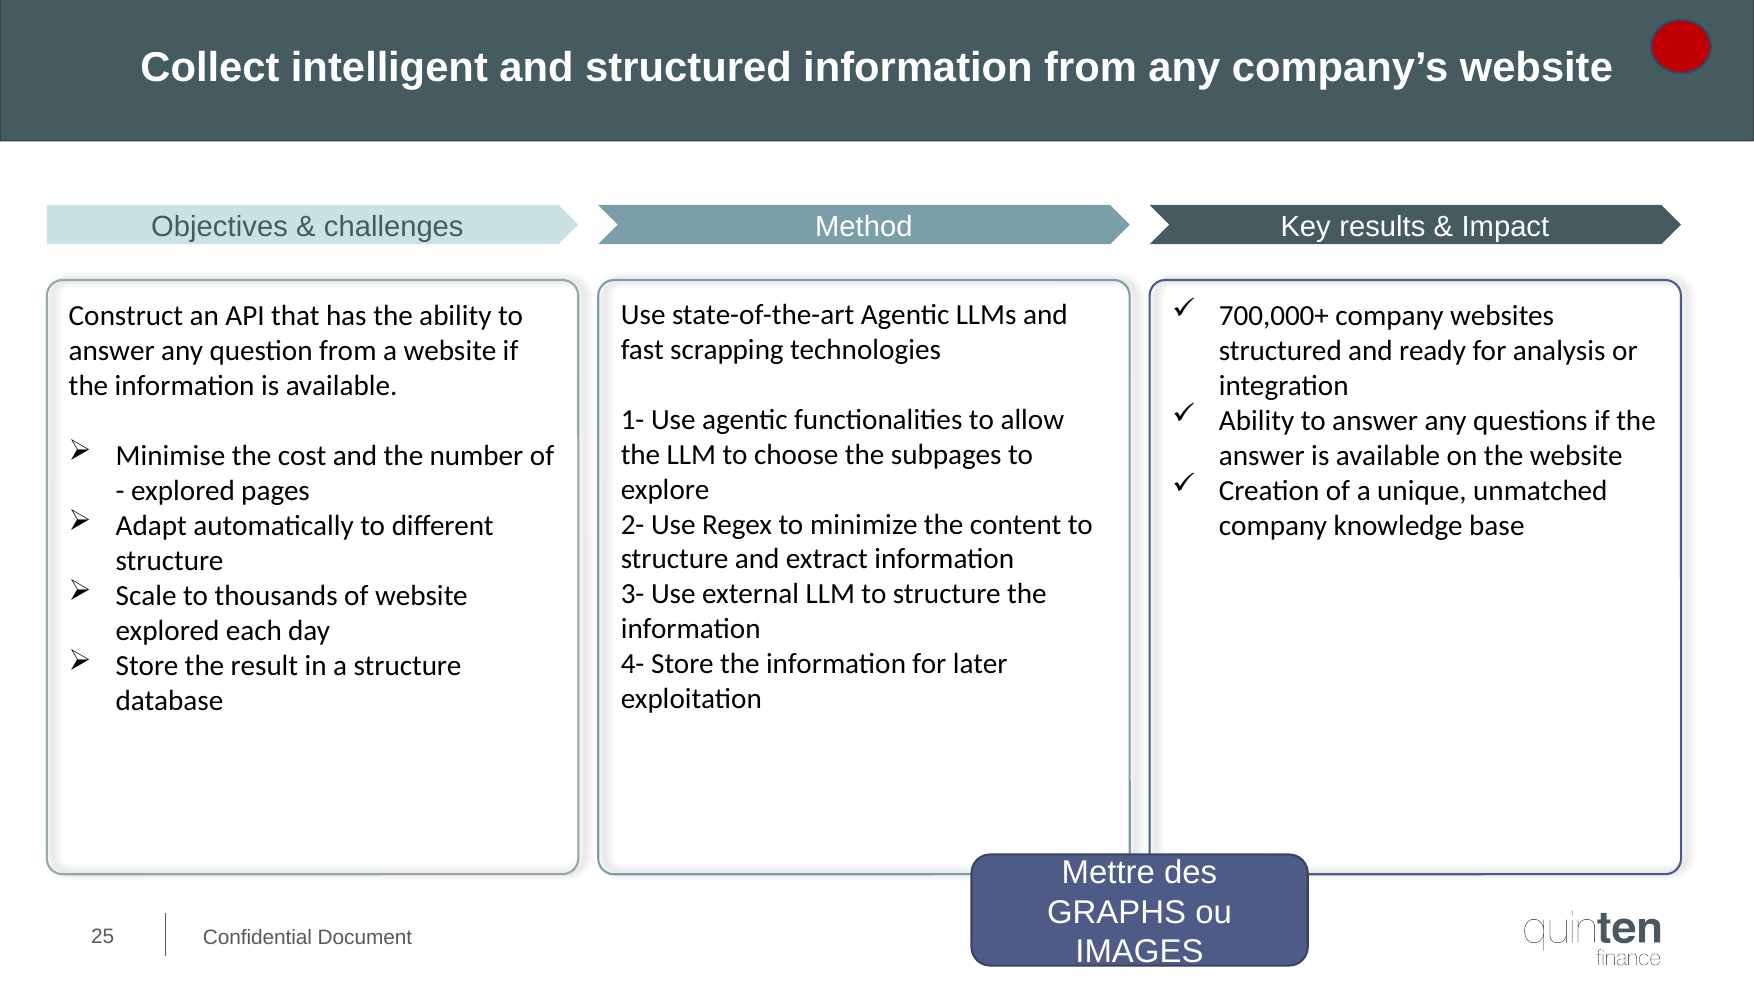

# Collect intelligent and structured information from any company’s website

Template Use Case 1
Objectives & challenges
Method
Key results & Impact

Use state-of-the-art Agentic LLMs and fast scrapping technologies

1- Use agentic functionalities to allow the LLM to choose the subpages to explore
2- Use Regex to minimize the content to structure and extract information
3- Use external LLM to structure the information
4- Store the information for later exploitation

Construct an API that has the ability to answer any question from a website if the information is available.

Minimise the cost and the number of - explored pages
Adapt automatically to different structure
Scale to thousands of website explored each day
Store the result in a structure database
700,000+ company websites structured and ready for analysis or integration
Ability to answer any questions if the answer is available on the website
Creation of a unique, unmatched company knowledge base
Mettre des GRAPHS ou IMAGES